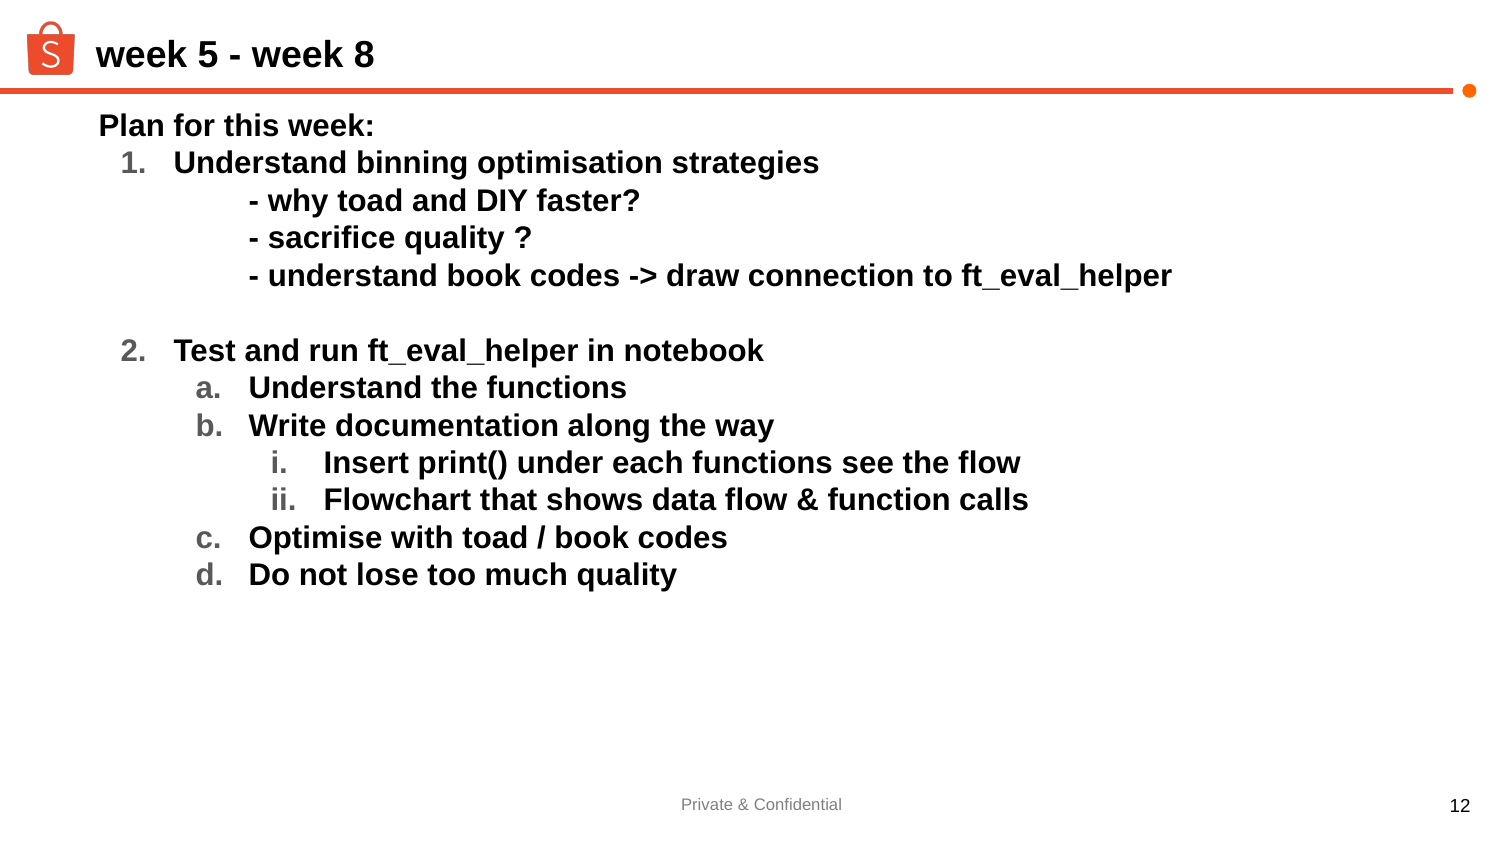

# week 5 - week 8
Plan for this week:
Understand binning optimisation strategies
- why toad and DIY faster?
- sacrifice quality ?
- understand book codes -> draw connection to ft_eval_helper

Test and run ft_eval_helper in notebook
Understand the functions
Write documentation along the way
Insert print() under each functions see the flow
Flowchart that shows data flow & function calls
Optimise with toad / book codes
Do not lose too much quality

12